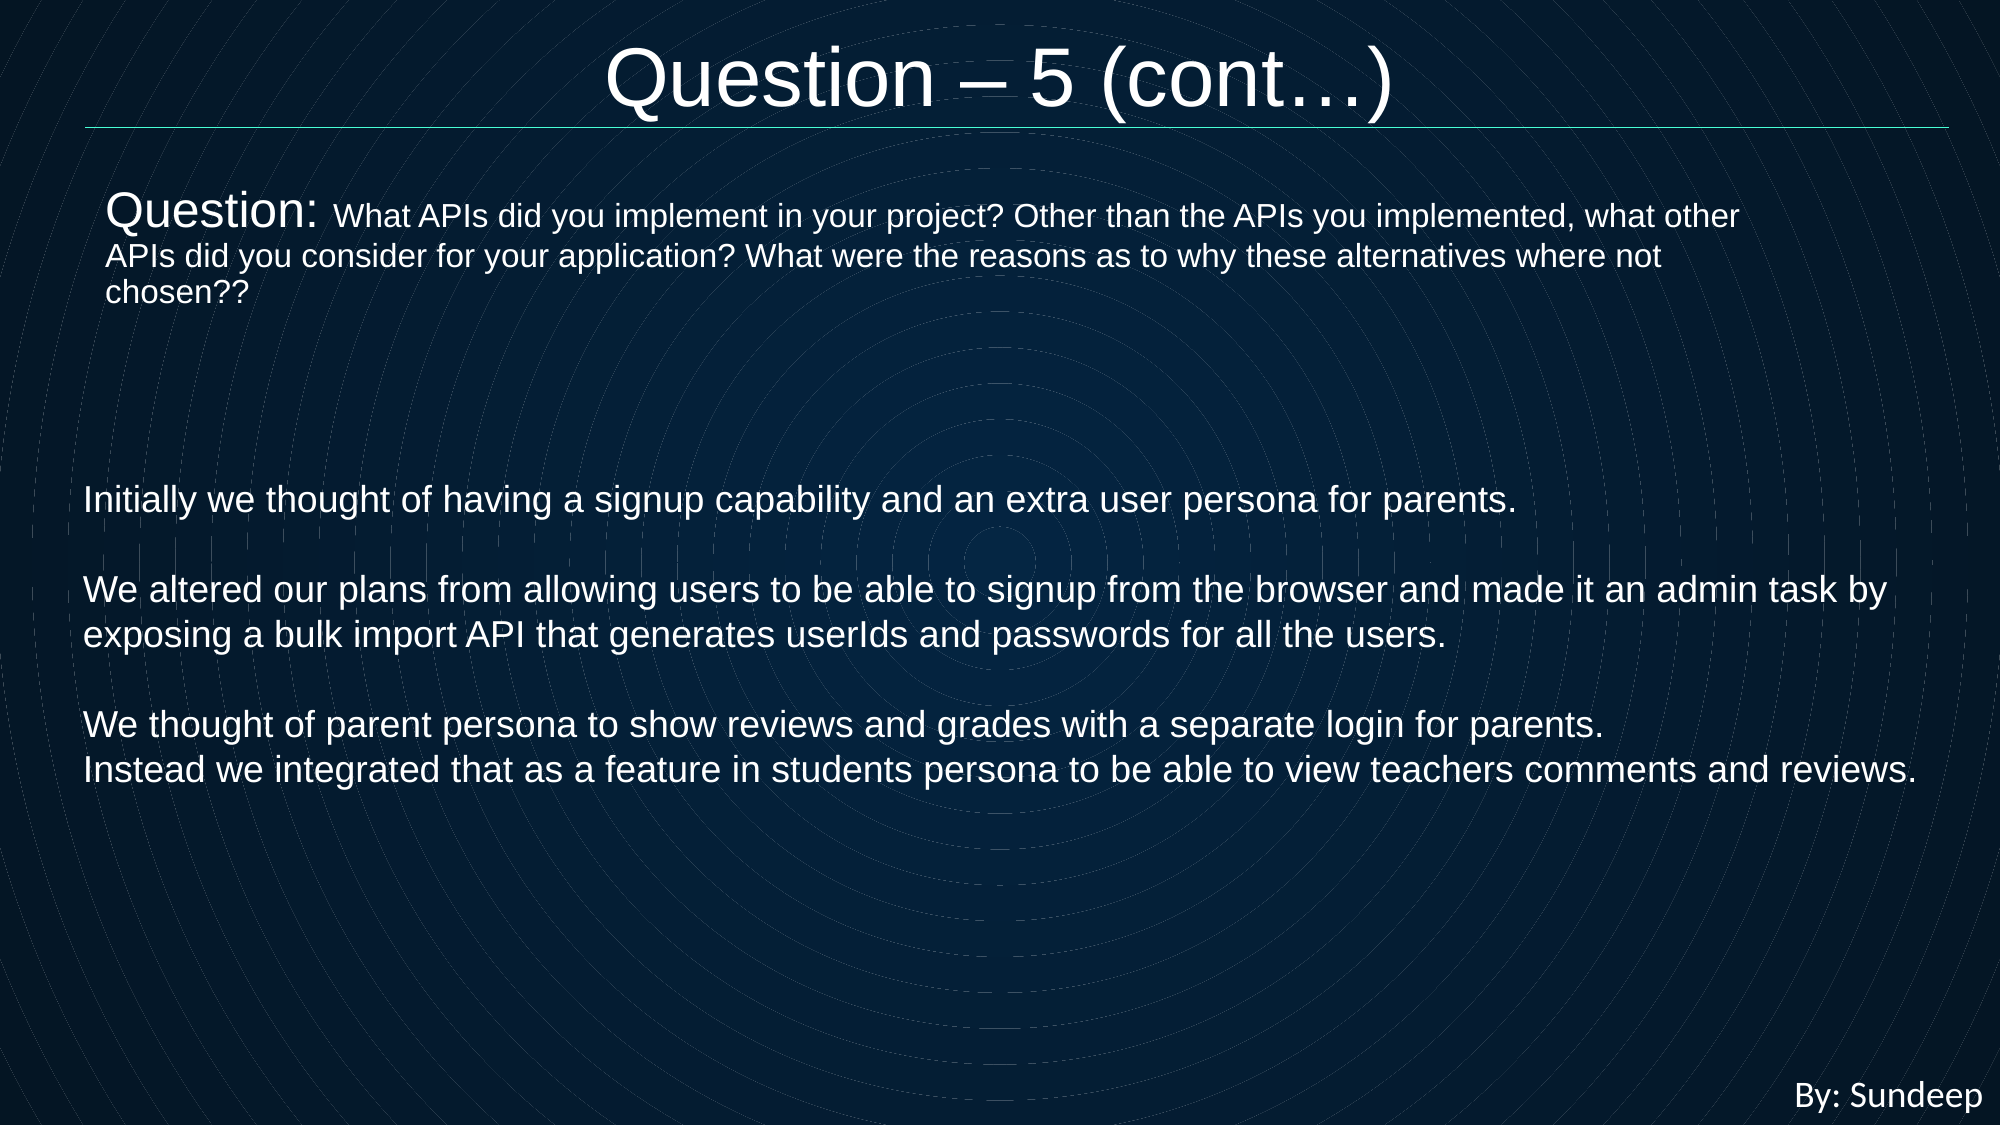

# Question – 5 (cont…)
Question: What APIs did you implement in your project? Other than the APIs you implemented, what other APIs did you consider for your application? What were the reasons as to why these alternatives where not chosen??

Initially we thought of having a signup capability and an extra user persona for parents.

We altered our plans from allowing users to be able to signup from the browser and made it an admin task by 
exposing a bulk import API that generates userIds and passwords for all the users.

We thought of parent persona to show reviews and grades with a separate login for parents.
Instead we integrated that as a feature in students persona to be able to view teachers comments and reviews.

By: Sundeep